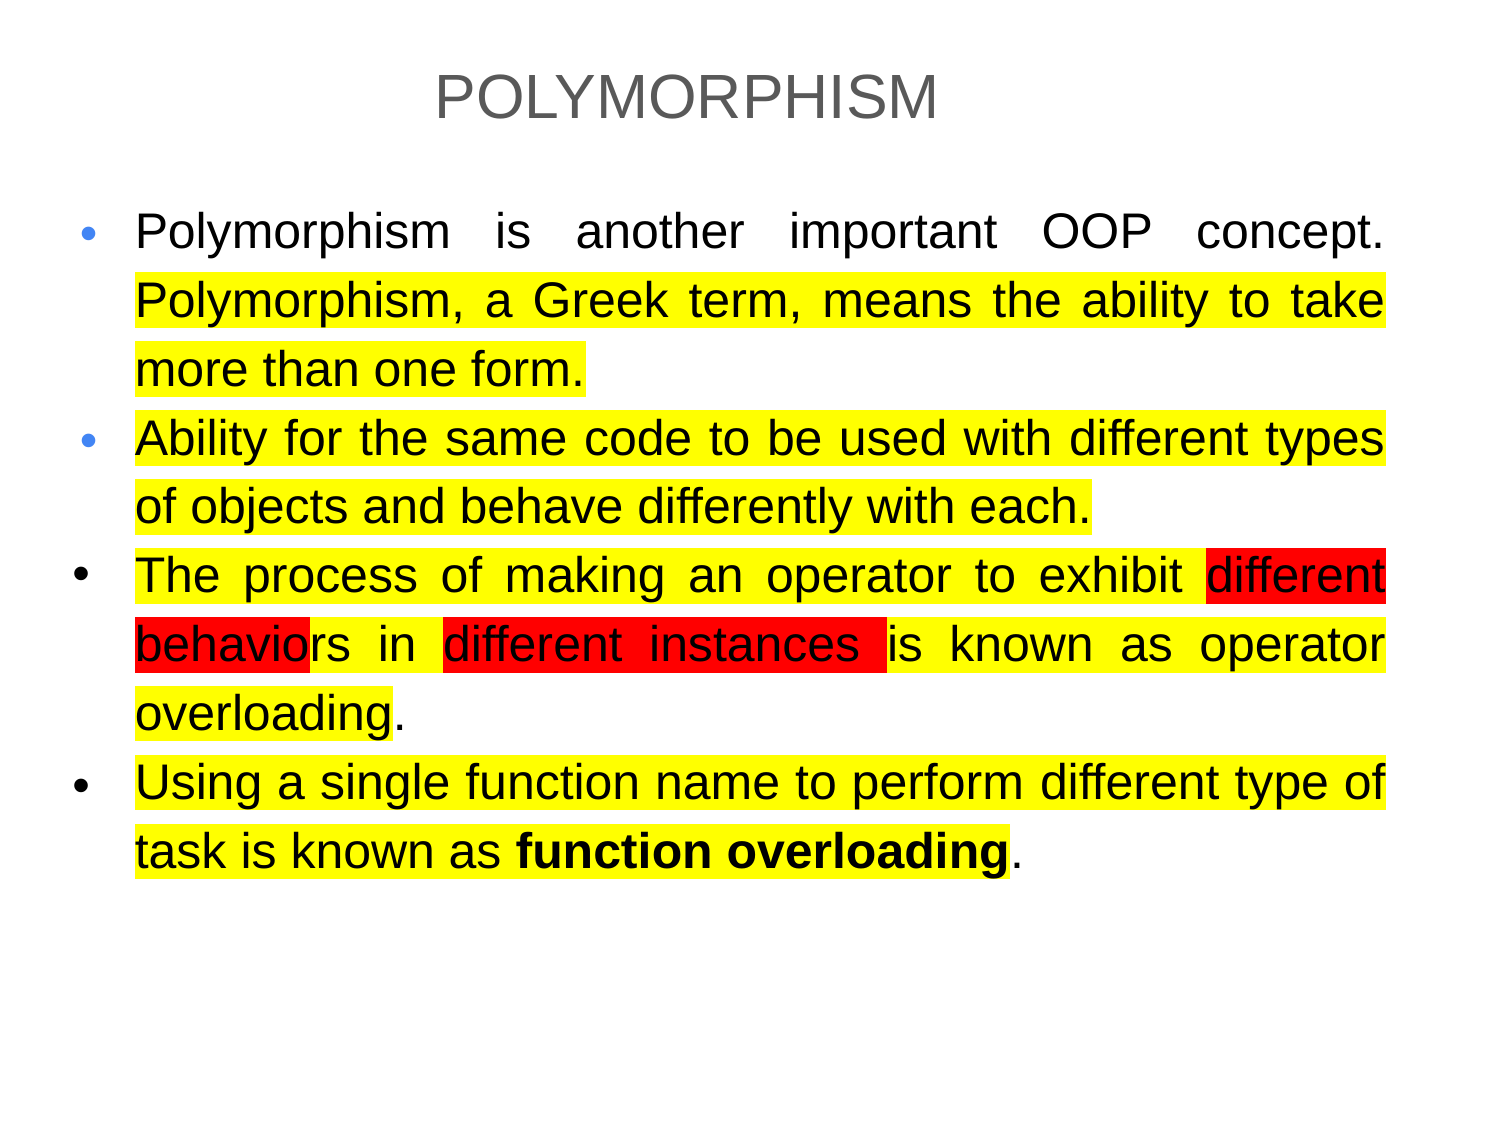

# polymorphism
Polymorphism is another important OOP concept. Polymorphism, a Greek term, means the ability to take more than one form.
Ability for the same code to be used with different types of objects and behave differently with each.
The process of making an operator to exhibit different behaviors in different instances is known as operator overloading.
Using a single function name to perform different type of task is known as function overloading.

34